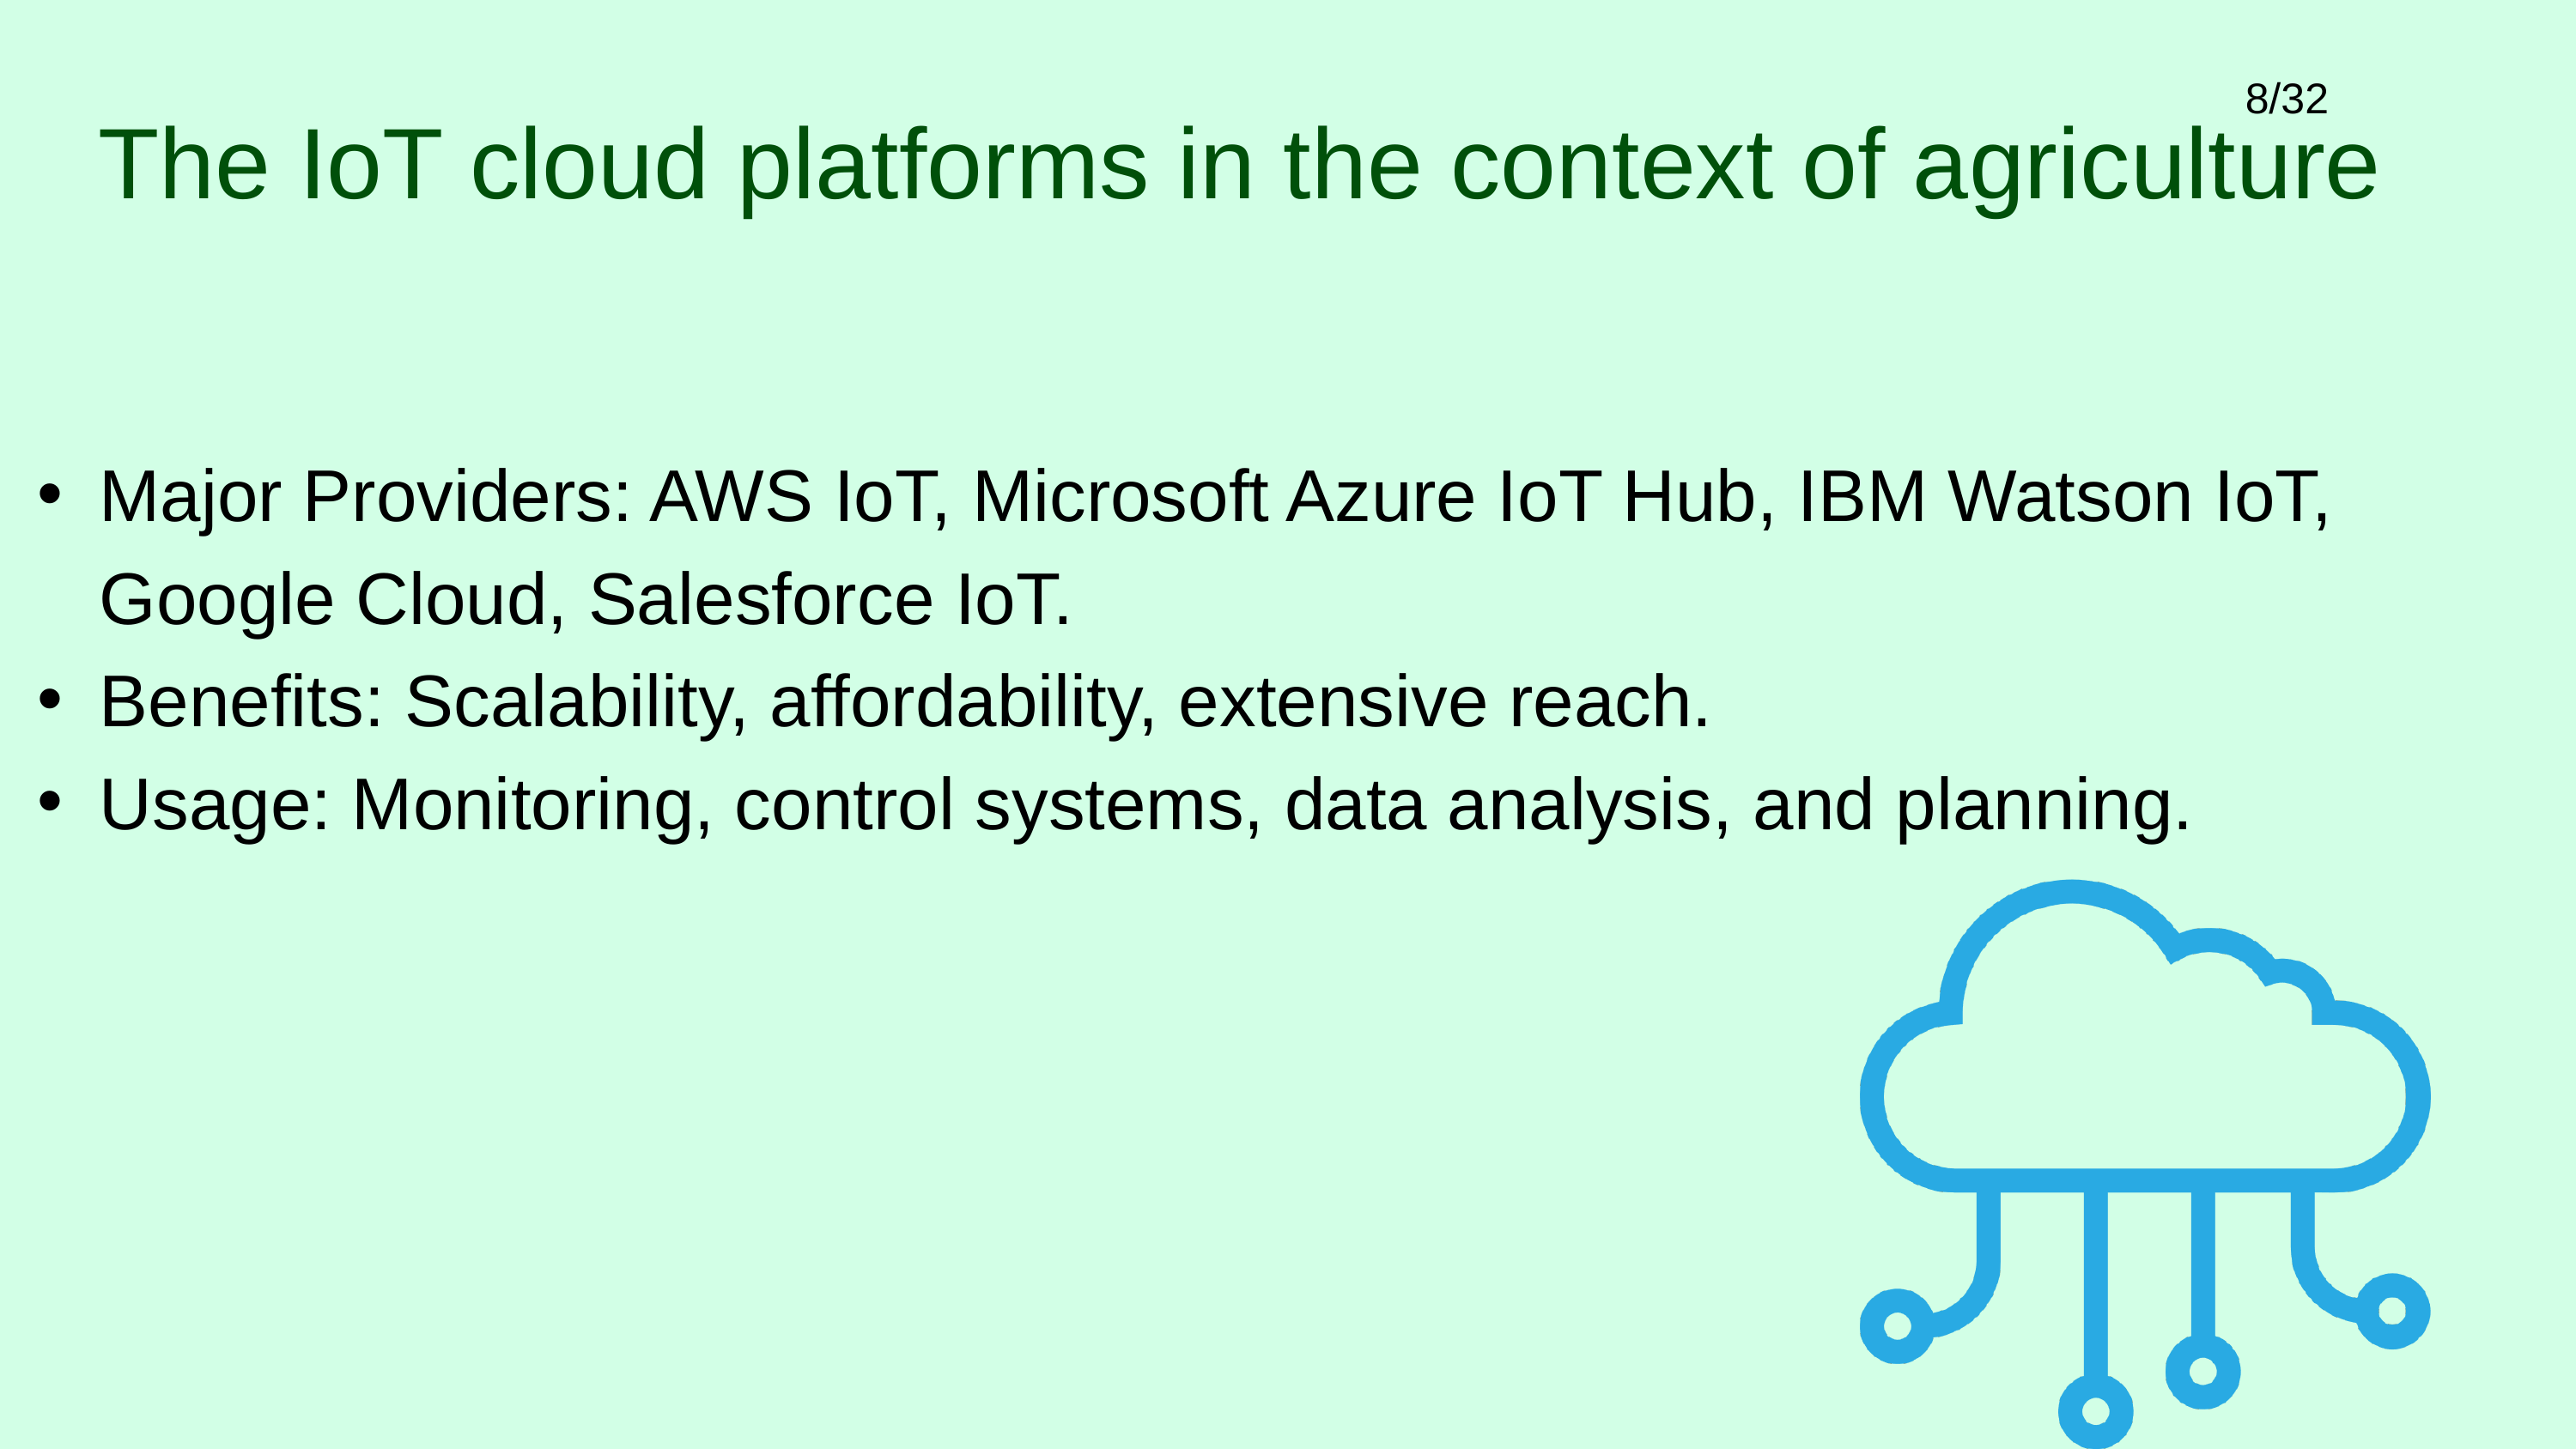

8/32
The IoT cloud platforms in the context of agriculture

Major Providers: AWS IoT, Microsoft Azure IoT Hub, IBM Watson IoT, Google Cloud, Salesforce IoT.
Benefits: Scalability, affordability, extensive reach.
Usage: Monitoring, control systems, data analysis, and planning.